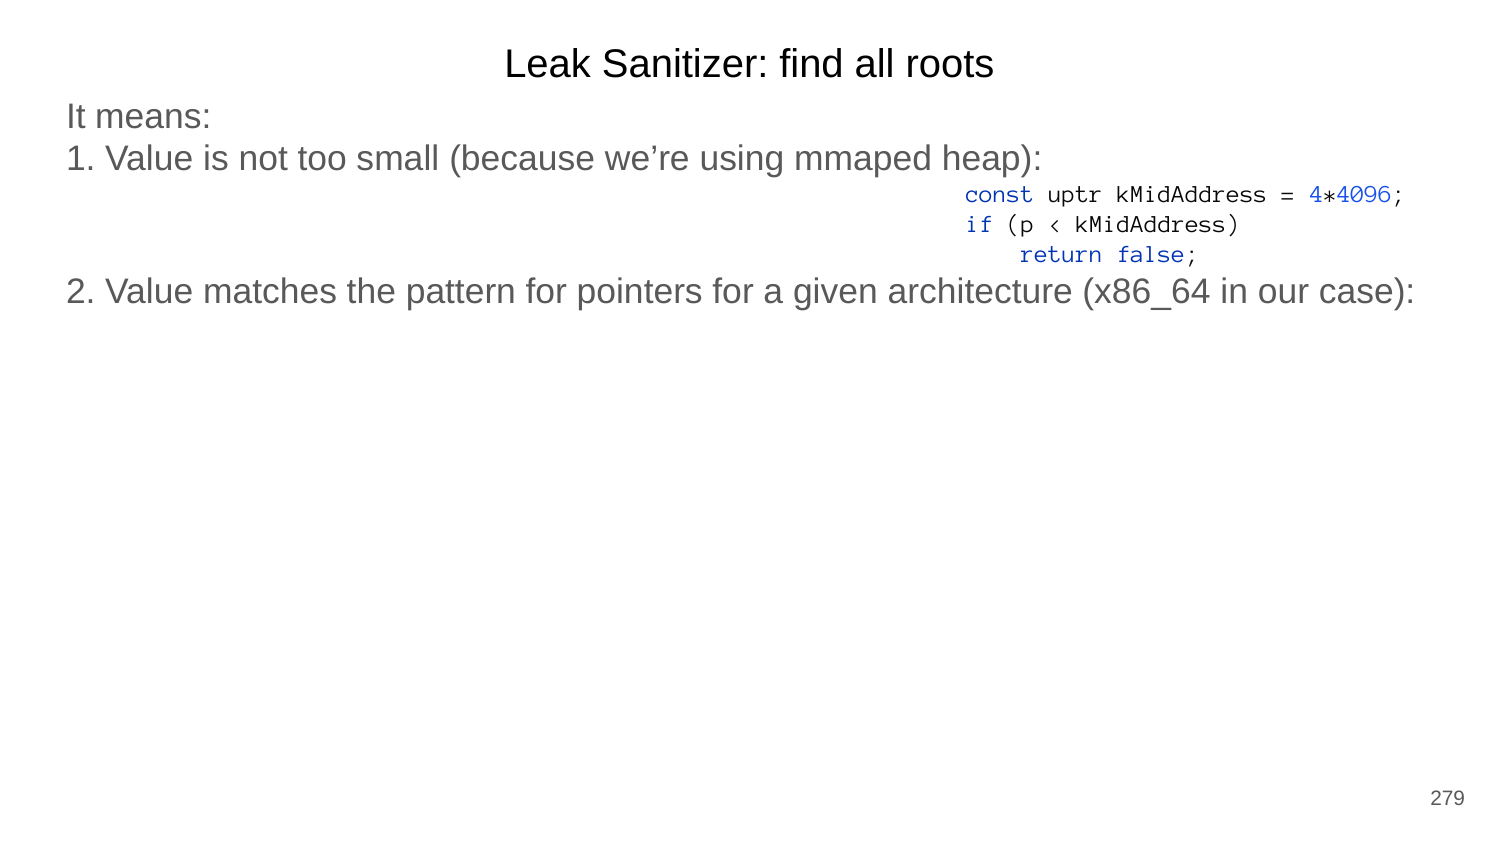

Leak Sanitizer: find all roots
It means:
1. Value is not too small (because we’re using mmaped heap):
						const uptr kMidAddress = 4*4096;
						if (p < kMidAddress)
						    return false;
2. Value matches the pattern for pointers for a given architecture (x86_64 in our case):

279